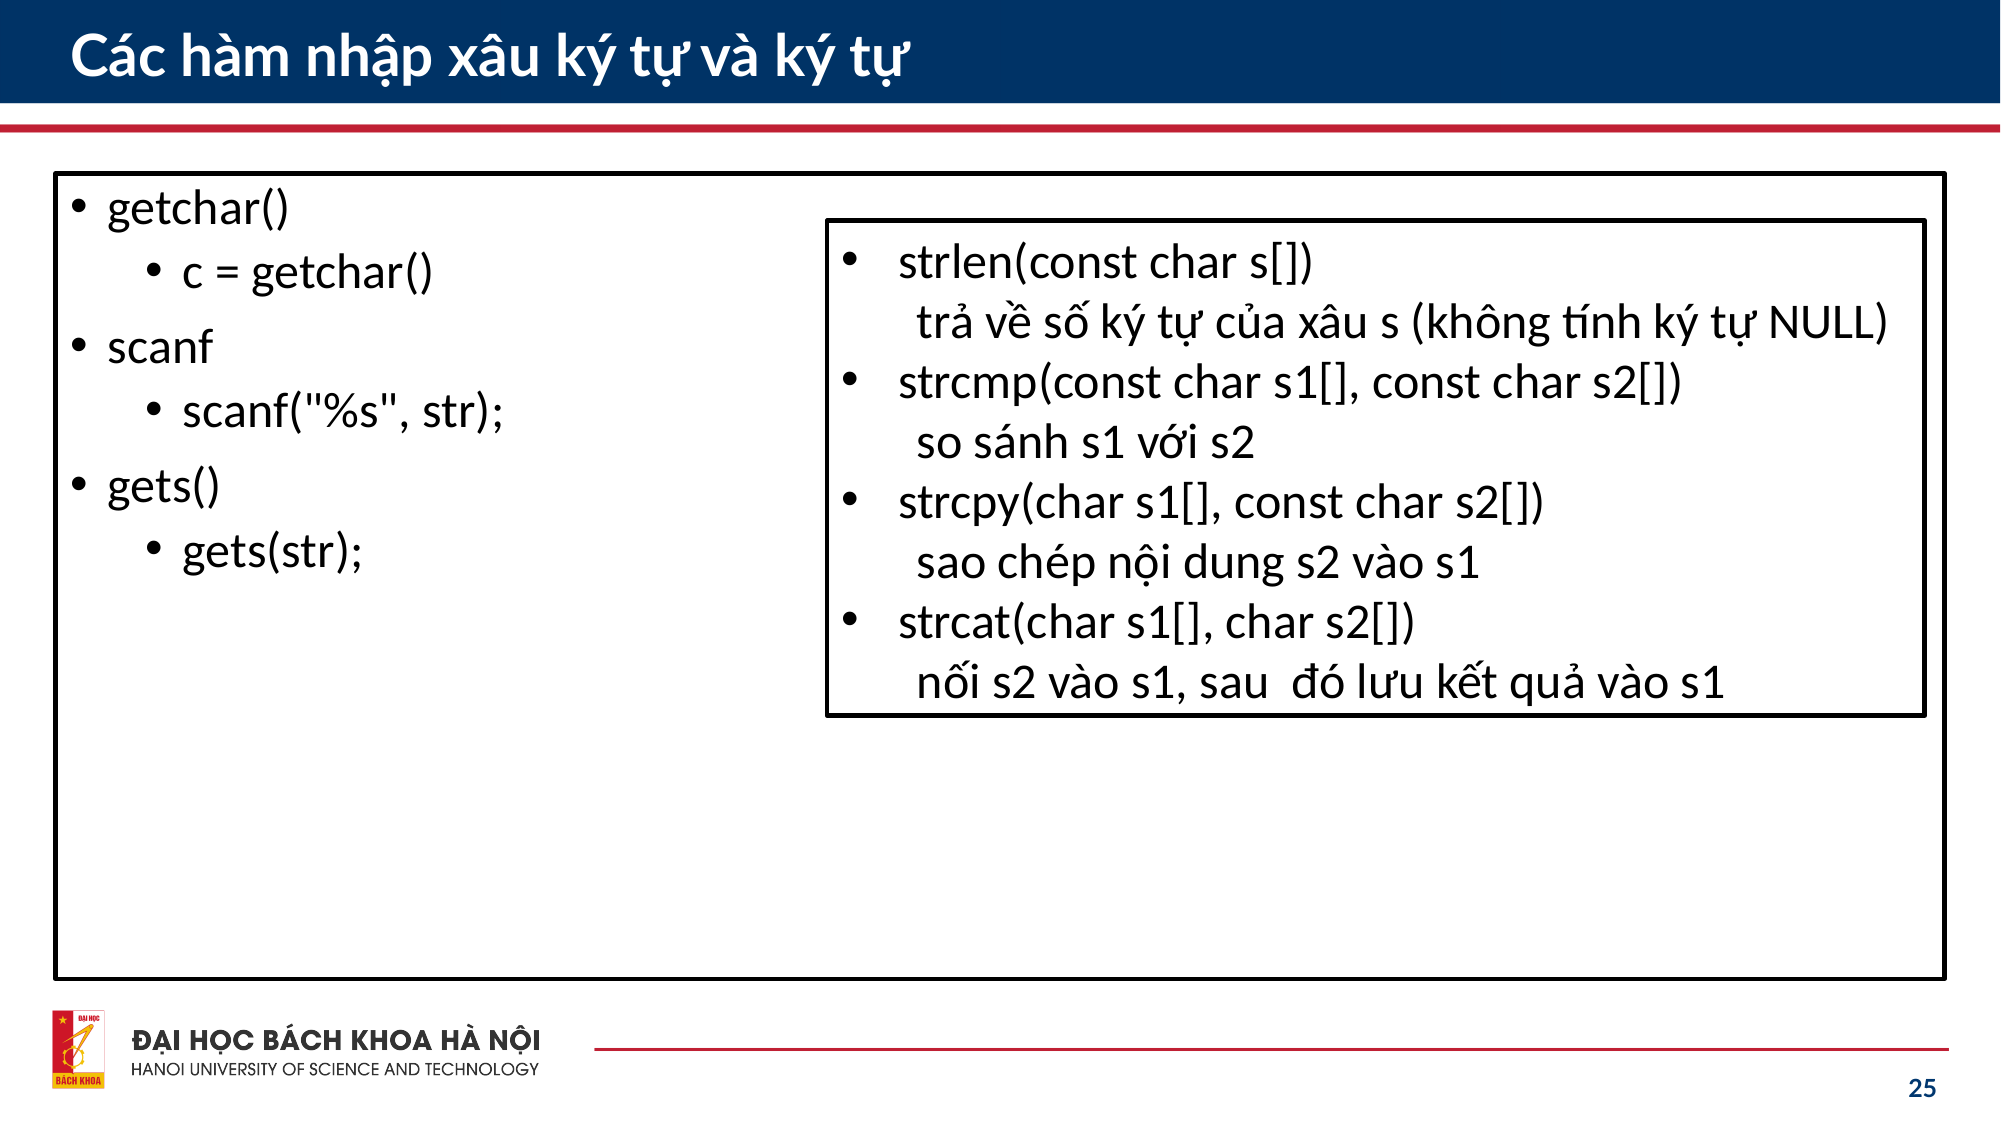

# Các hàm nhập xâu ký tự và ký tự
getchar()
c = getchar()
scanf
scanf("%s", str);
gets()
gets(str);

strlen(const char s[])
trả về số ký tự của xâu s (không tính ký tự NULL)
strcmp(const char s1[], const char s2[])
so sánh s1 với s2
strcpy(char s1[], const char s2[])
sao chép nội dung s2 vào s1
strcat(char s1[], char s2[])
nối s2 vào s1, sau  đó lưu kết quả vào s1
25